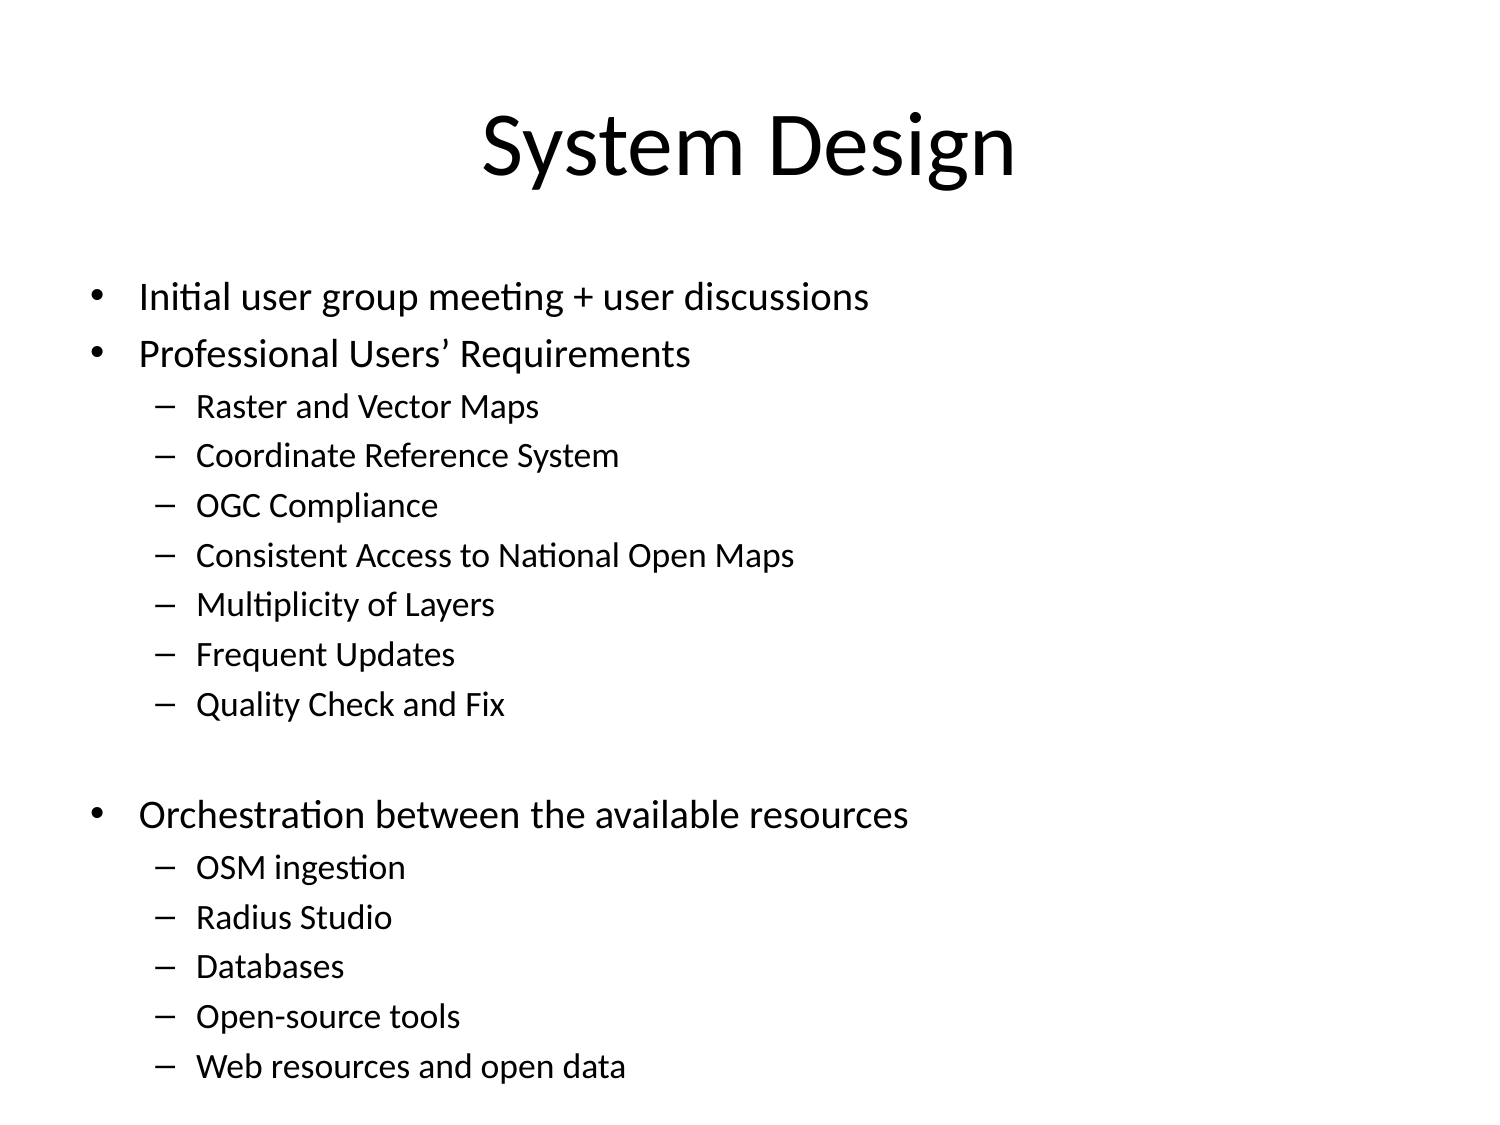

# System Design
Initial user group meeting + user discussions
Professional Users’ Requirements
Raster and Vector Maps
Coordinate Reference System
OGC Compliance
Consistent Access to National Open Maps
Multiplicity of Layers
Frequent Updates
Quality Check and Fix

Orchestration between the available resources
OSM ingestion
Radius Studio
Databases
Open-source tools
Web resources and open data